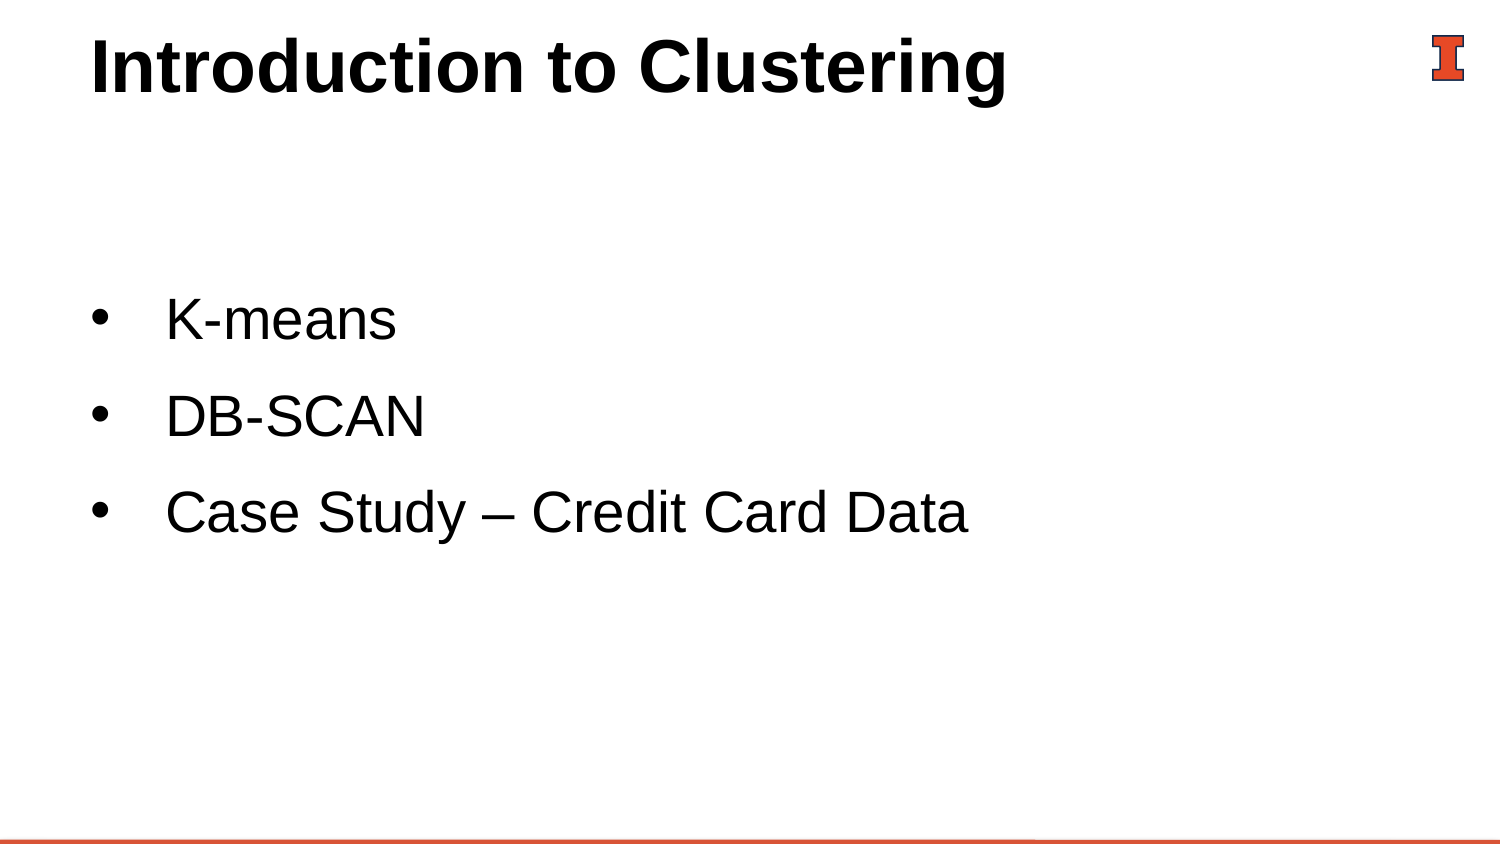

# Introduction to Clustering
K-means
DB-SCAN
Case Study – Credit Card Data